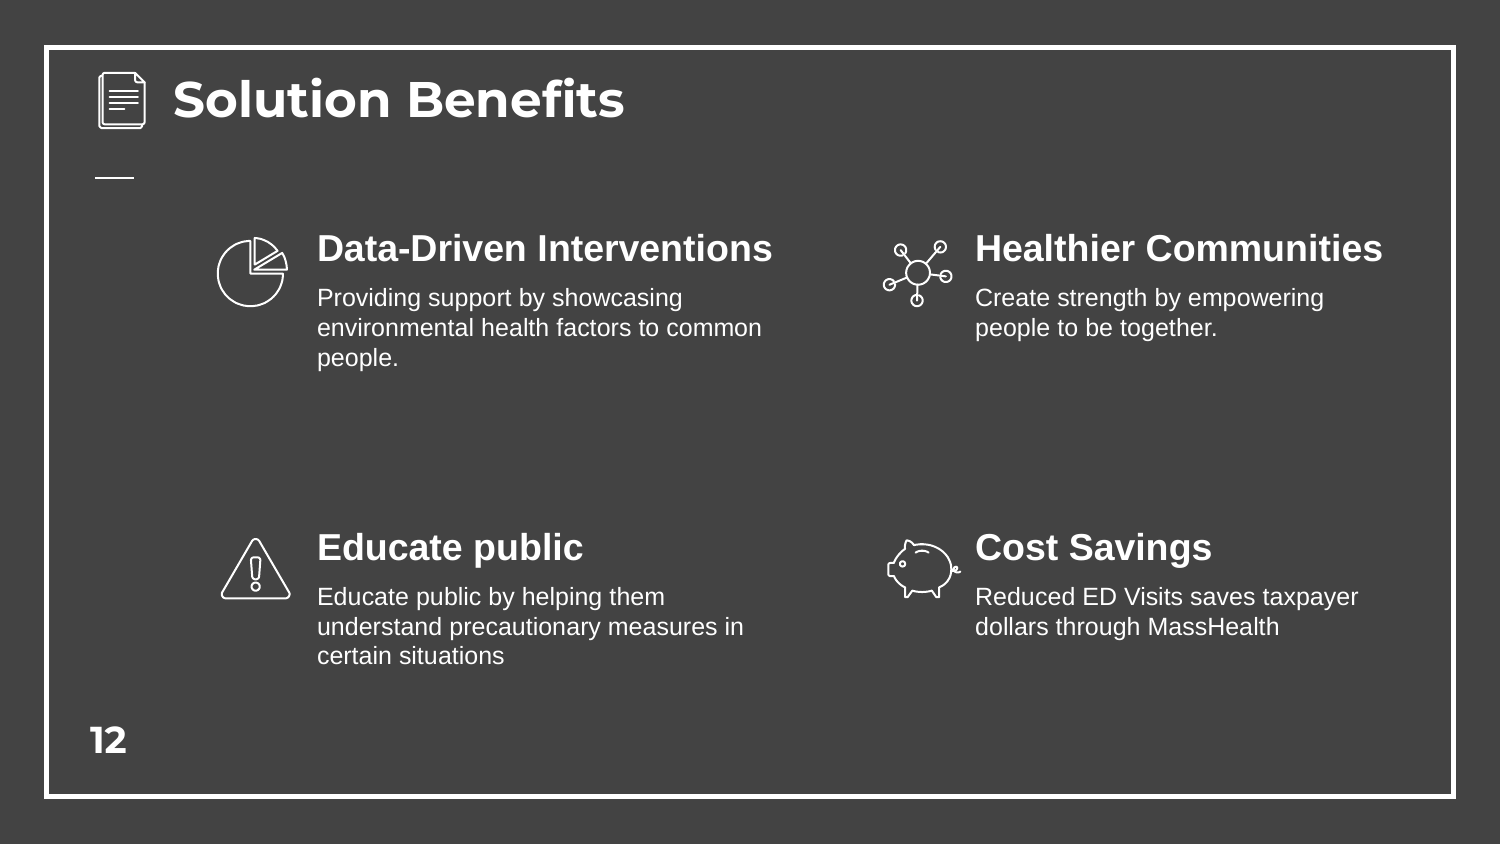

# Solution Benefits

Data-Driven Interventions
Providing support by showcasing environmental health factors to common people.
Healthier Communities
Create strength by empowering people to be together.

Educate public
Educate public by helping them understand precautionary measures in certain situations

Cost Savings
Reduced ED Visits saves taxpayer dollars through MassHealth

12